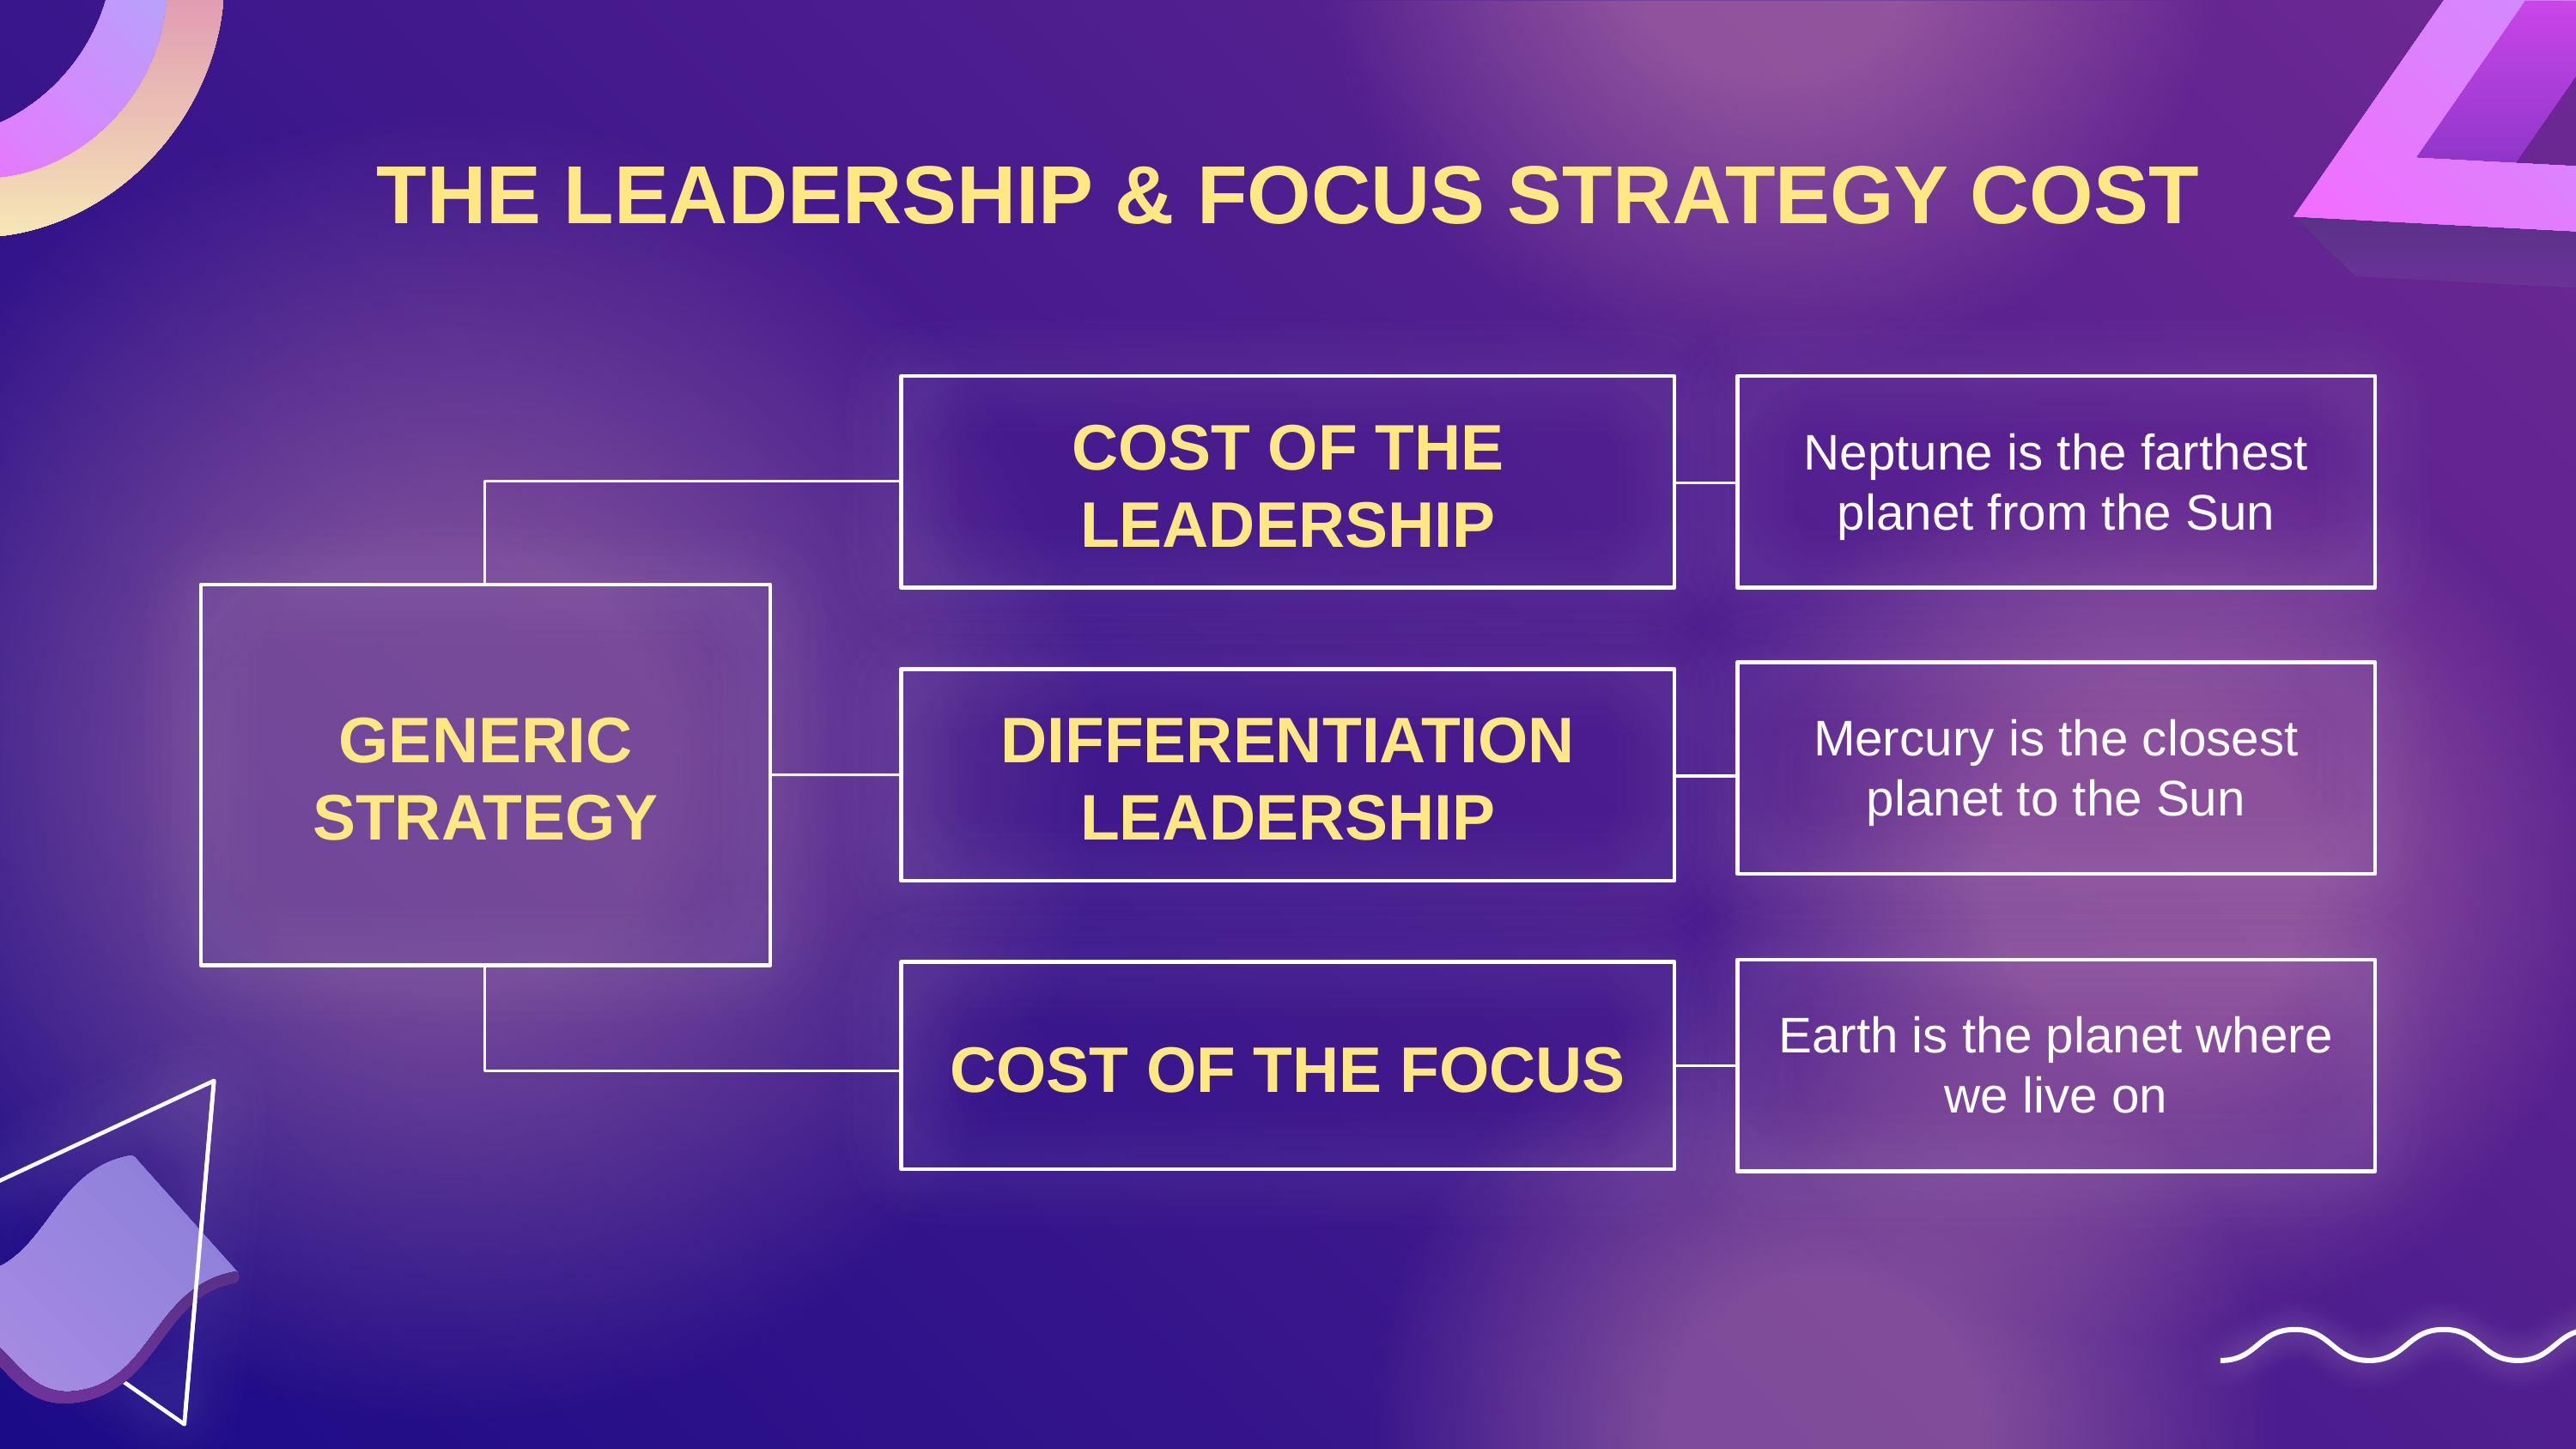

# THE LEADERSHIP & FOCUS STRATEGY COST

Earth is the planet where we live on
Neptune is the farthest planet from the Sun
COST OF THE LEADERSHIP
Mercury is the closest planet to the Sun
GENERIC STRATEGY
DIFFERENTIATION LEADERSHIP

COST OF THE FOCUS